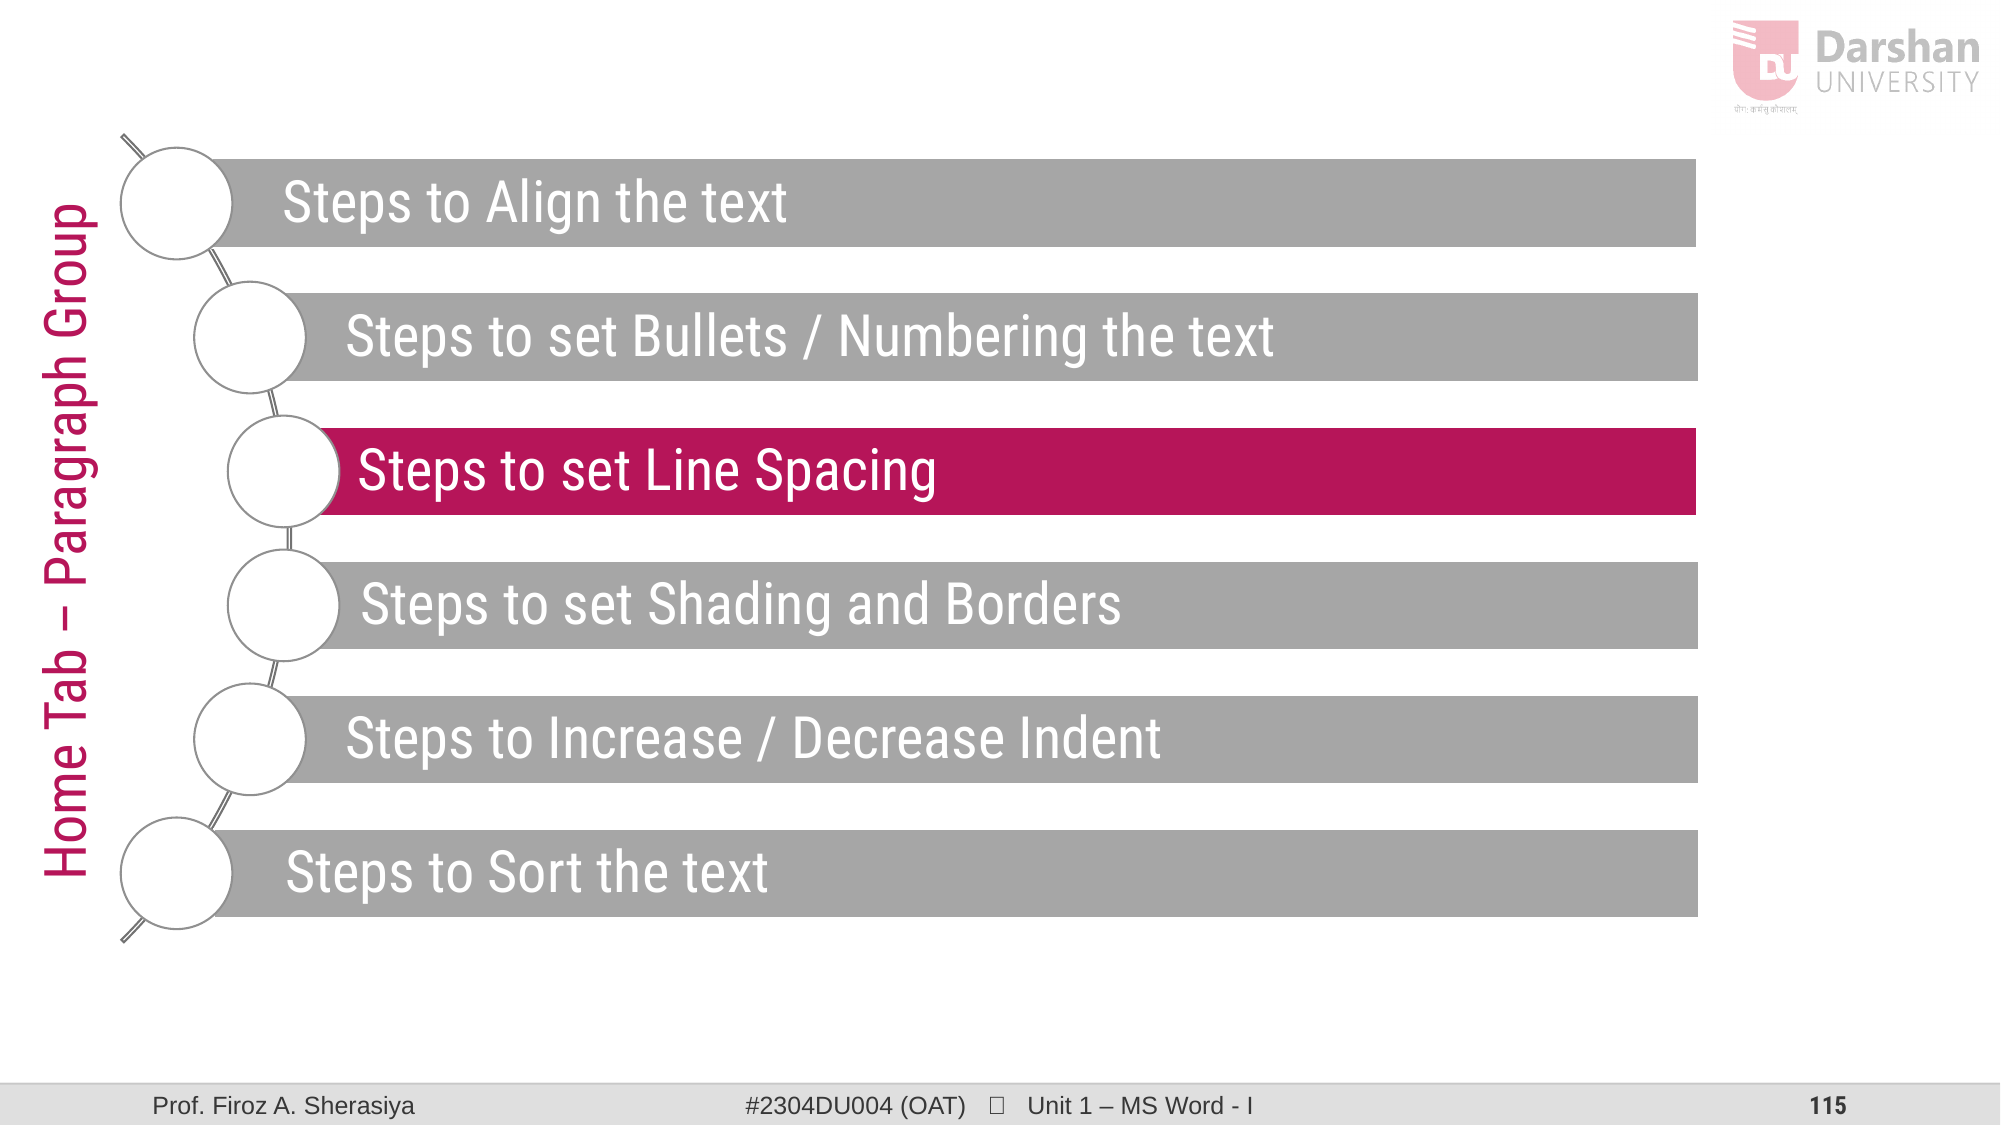

Steps to Align the text
Steps to set Bullets / Numbering the text
Steps to set Line Spacing
Steps to set Shading and Borders
Steps to Increase / Decrease Indent
Steps to Sort the text
Home Tab – Paragraph Group